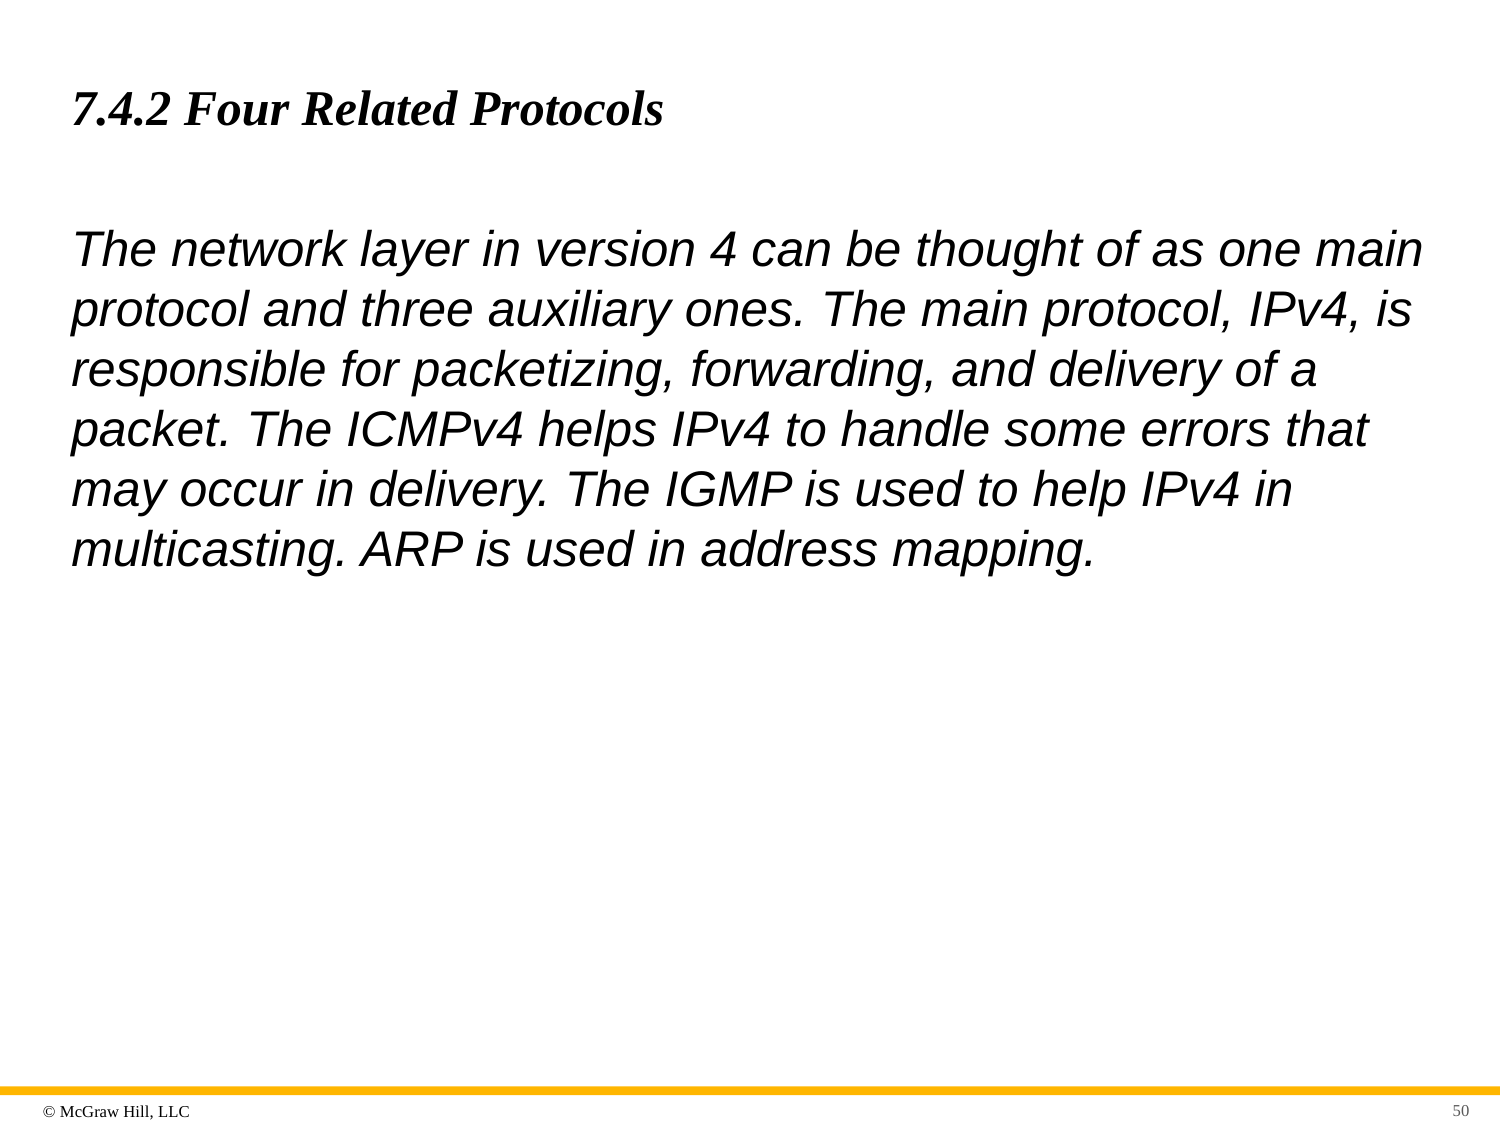

# 7.4.2 Four Related Protocols
The network layer in version 4 can be thought of as one main protocol and three auxiliary ones. The main protocol, IPv4, is responsible for packetizing, forwarding, and delivery of a packet. The ICMPv4 helps IPv4 to handle some errors that may occur in delivery. The IGMP is used to help IPv4 in multicasting. ARP is used in address mapping.
50